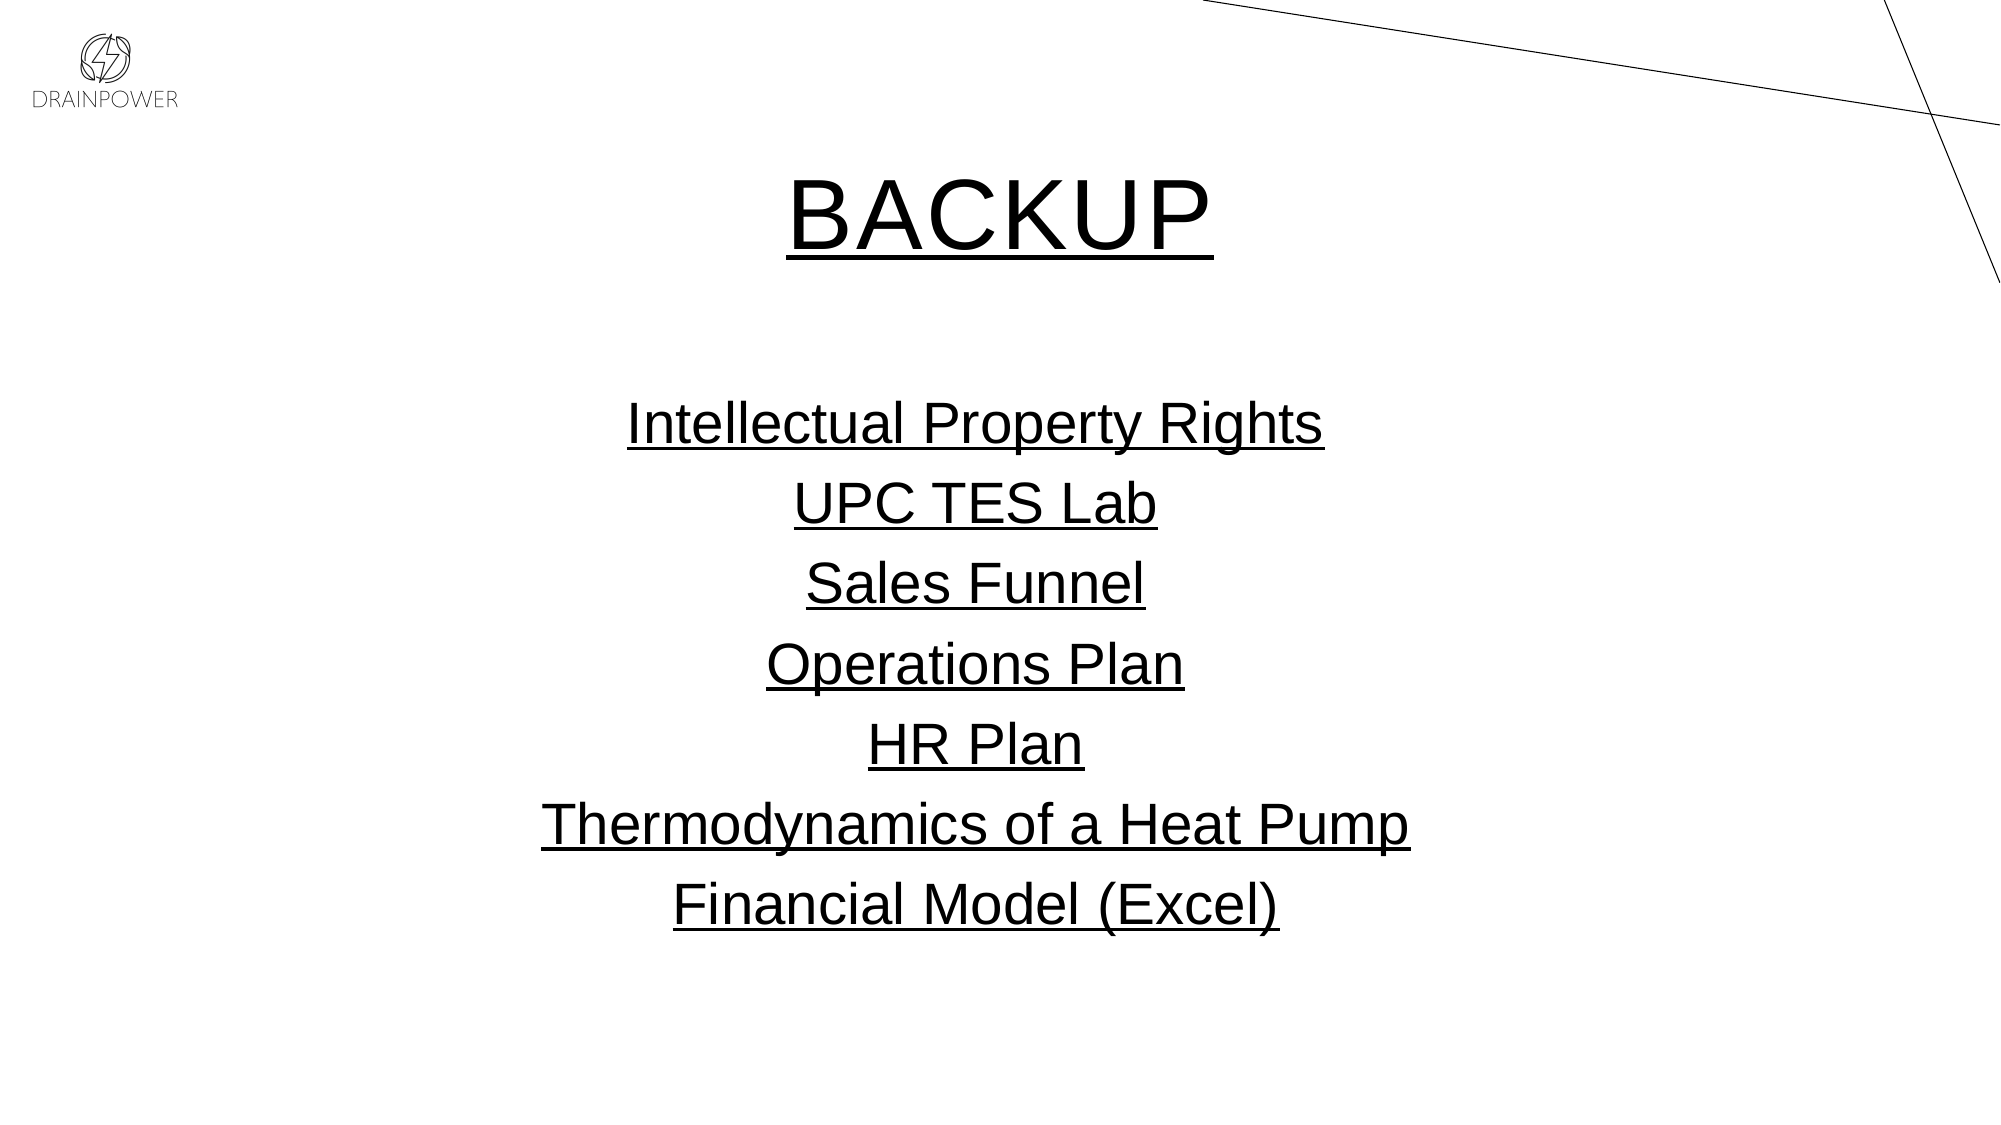

Backup
| Intellectual Property Rights |
| --- |
| UPC TES Lab |
| Sales Funnel |
| Operations Plan |
| HR Plan |
| Thermodynamics of a Heat Pump |
| Financial Model (Excel) |